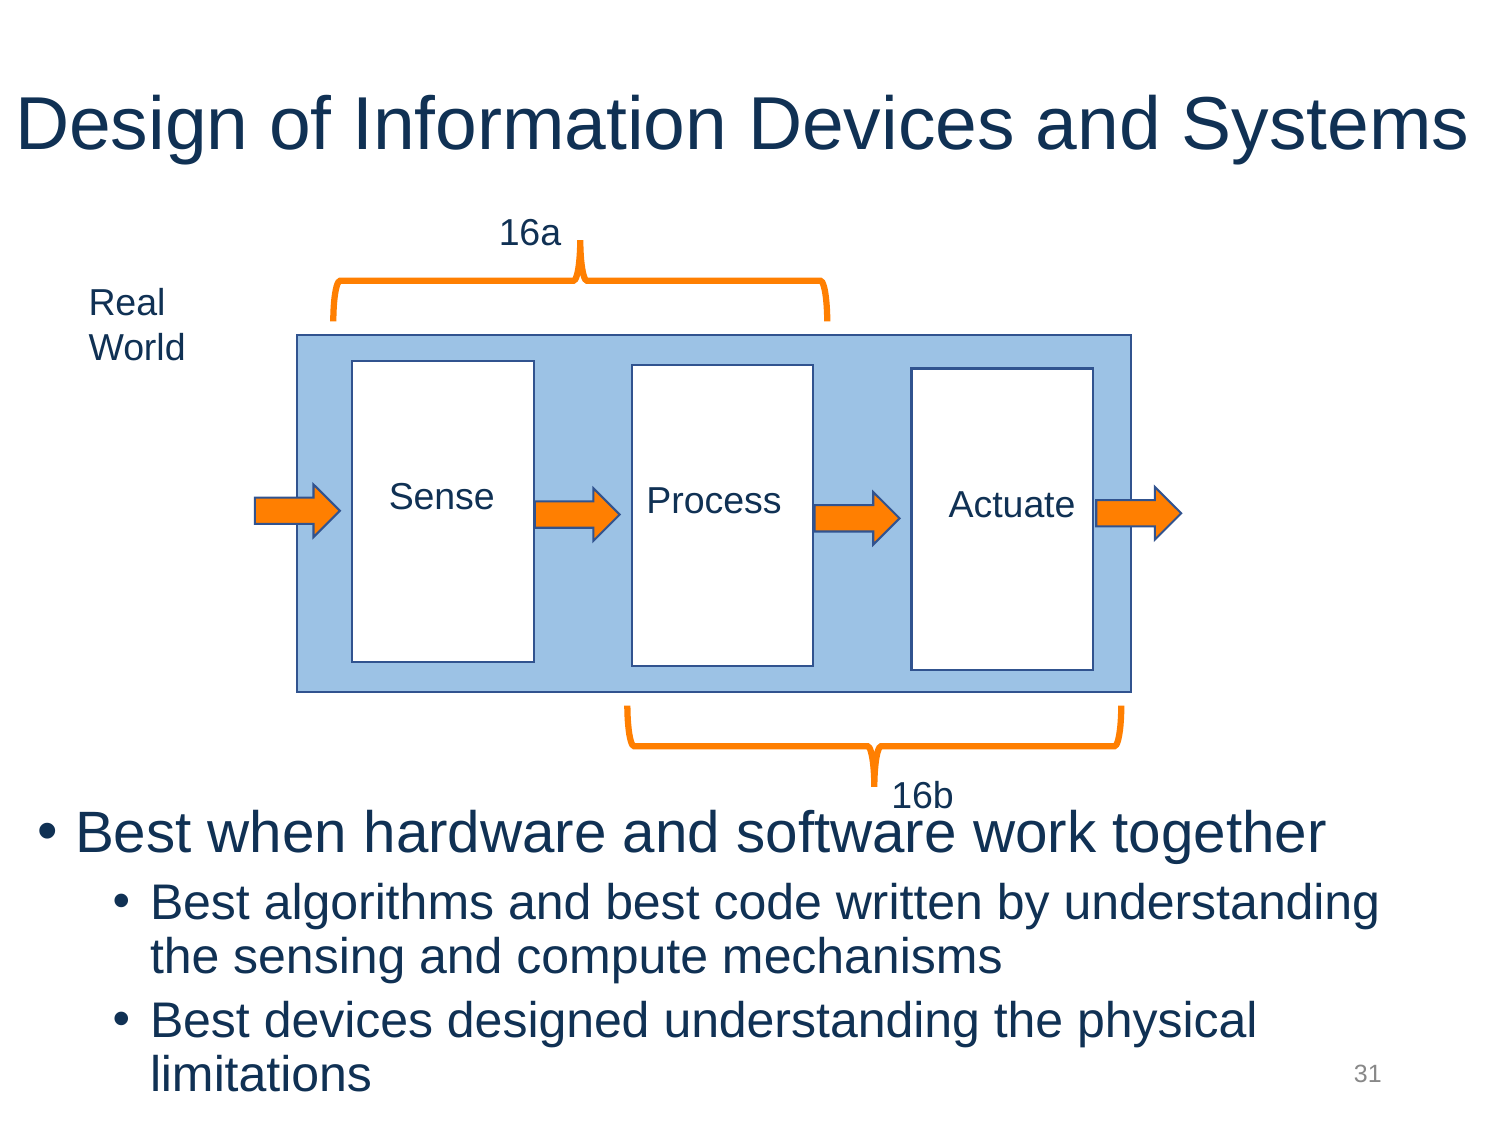

# Design of Information Devices and Systems
16a
Real World

Sense
Process
Actuate

16b
Best when hardware and software work together
Best algorithms and best code written by understanding the sensing and compute mechanisms
Best devices designed understanding the physical limitations

31